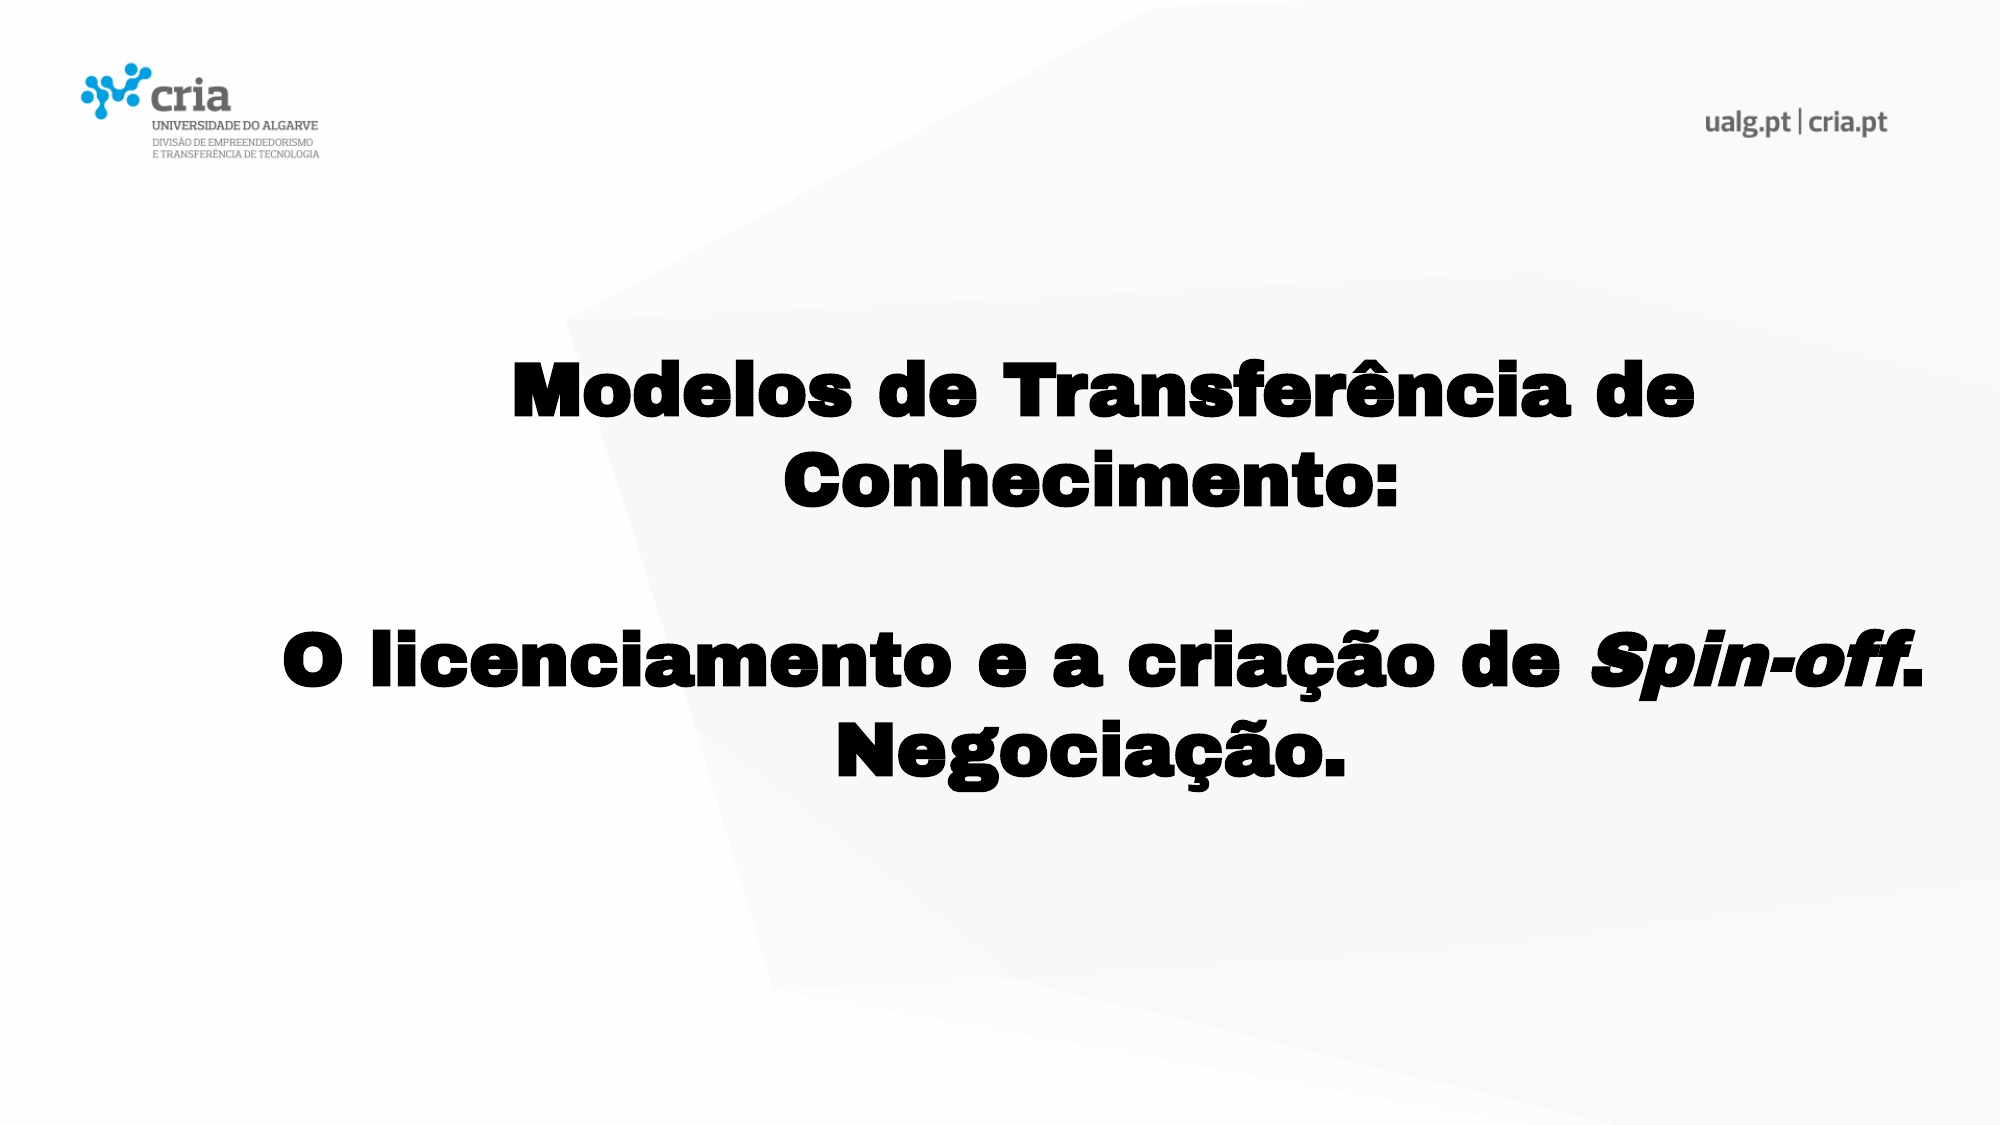

#
Modelos de Transferência de Conhecimento:

O licenciamento e a criação de Spin-off. Negociação.